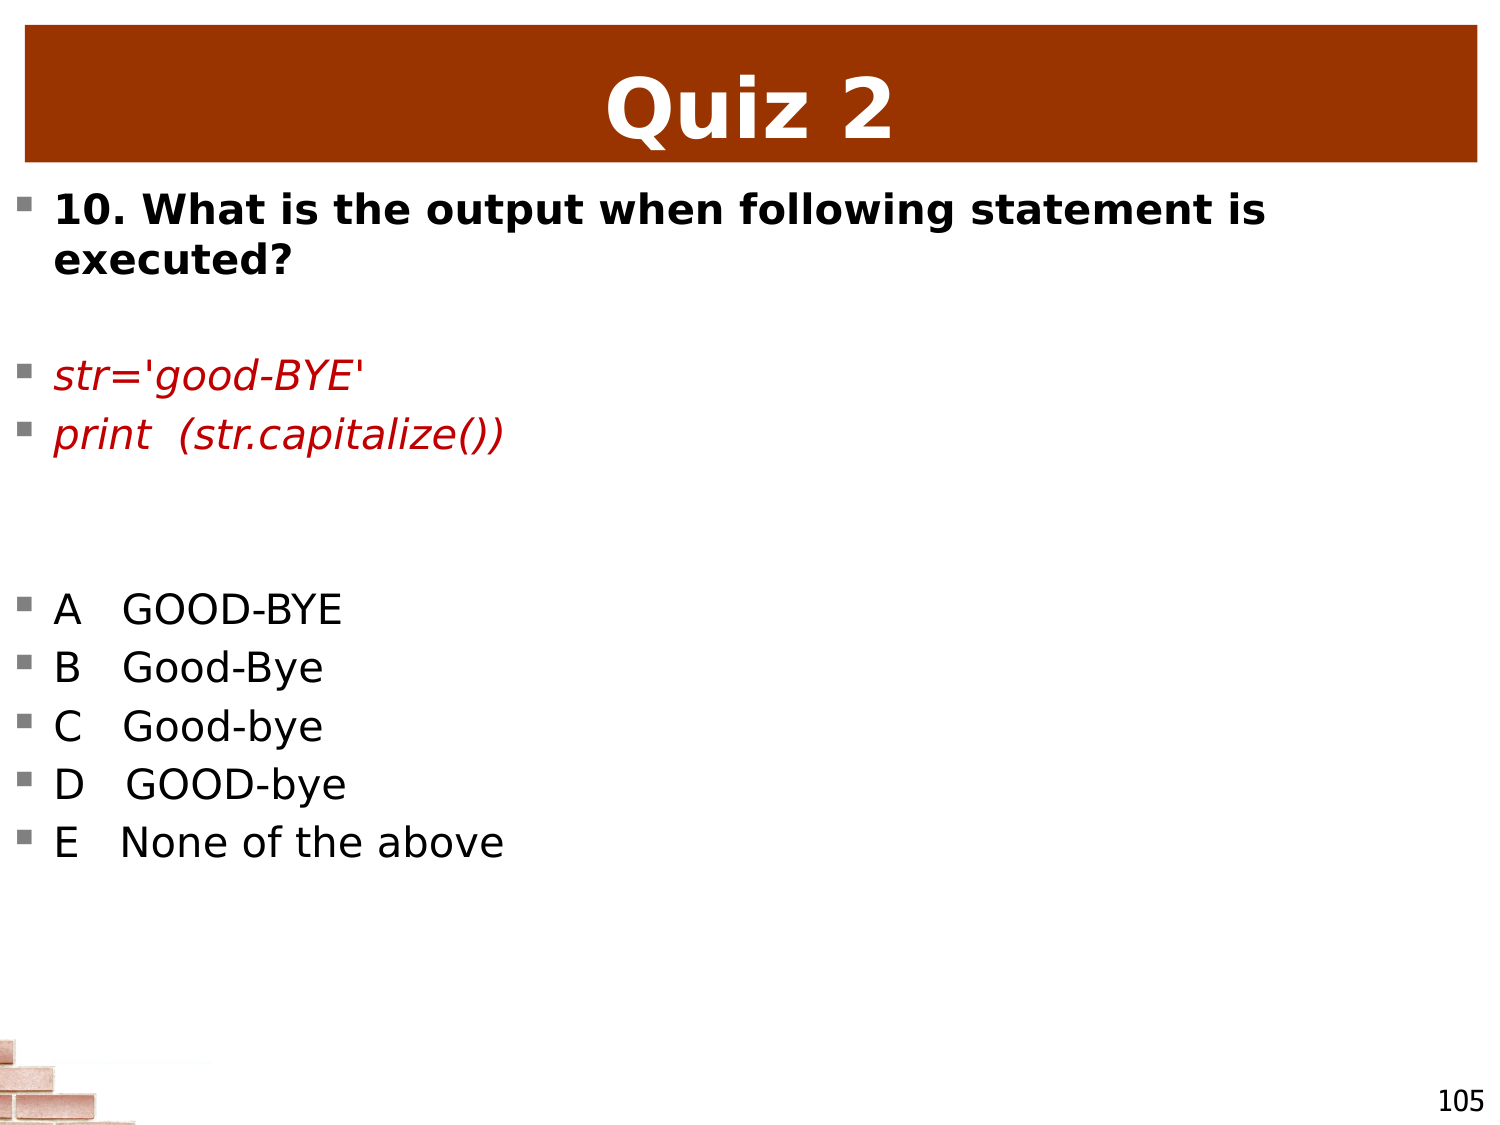

# Quiz 2
10. What is the output when following statement is executed?

str='good-BYE'
print  (str.capitalize())

A   GOOD-BYE
B   Good-Bye
C   Good-bye
D   GOOD-bye
E   None of the above
105